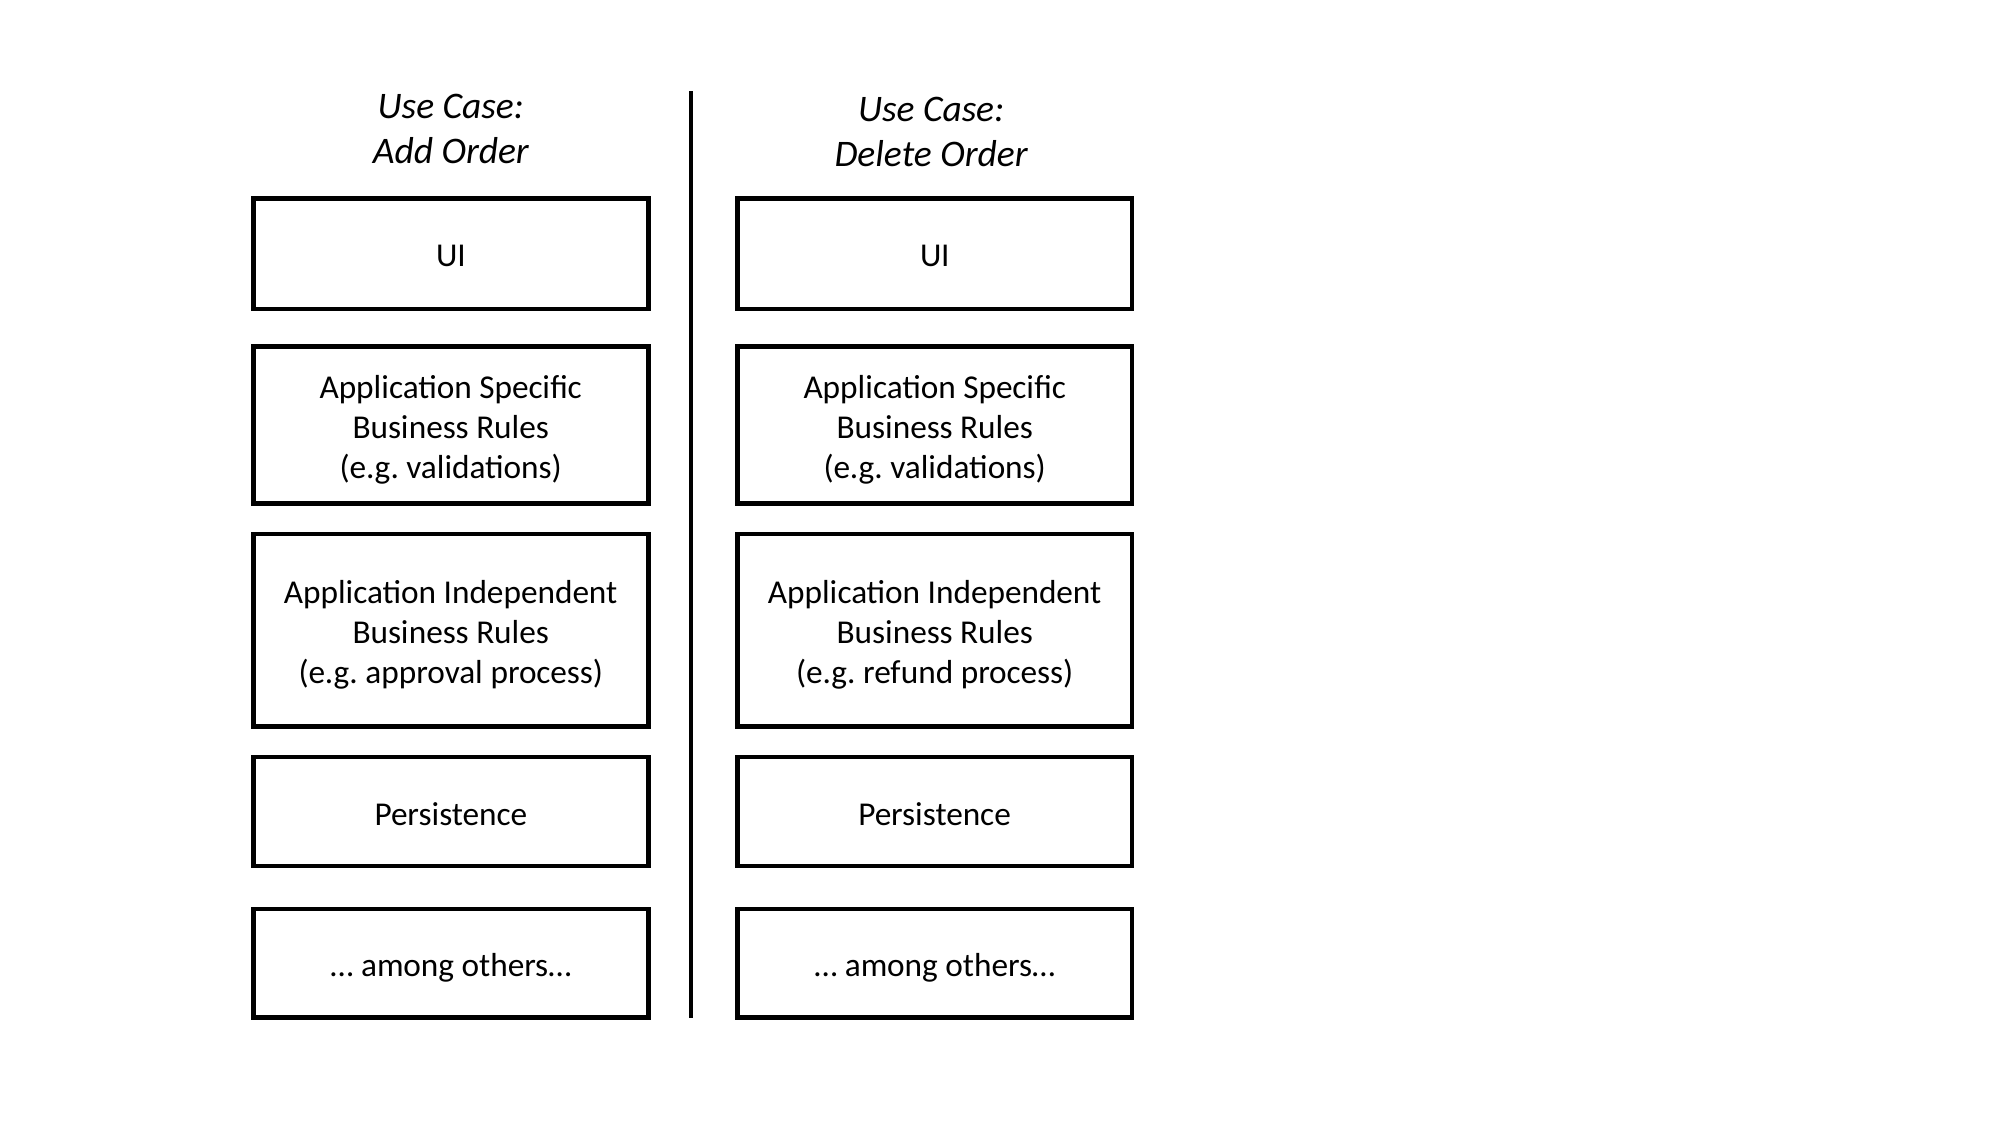

Use Case:
Add Order
Use Case:
Delete Order
UI
UI
Application Specific Business Rules
(e.g. validations)
Application Specific Business Rules
(e.g. validations)
Application Independent Business Rules
(e.g. approval process)
Application Independent Business Rules
(e.g. refund process)
Persistence
Persistence
… among others…
… among others…